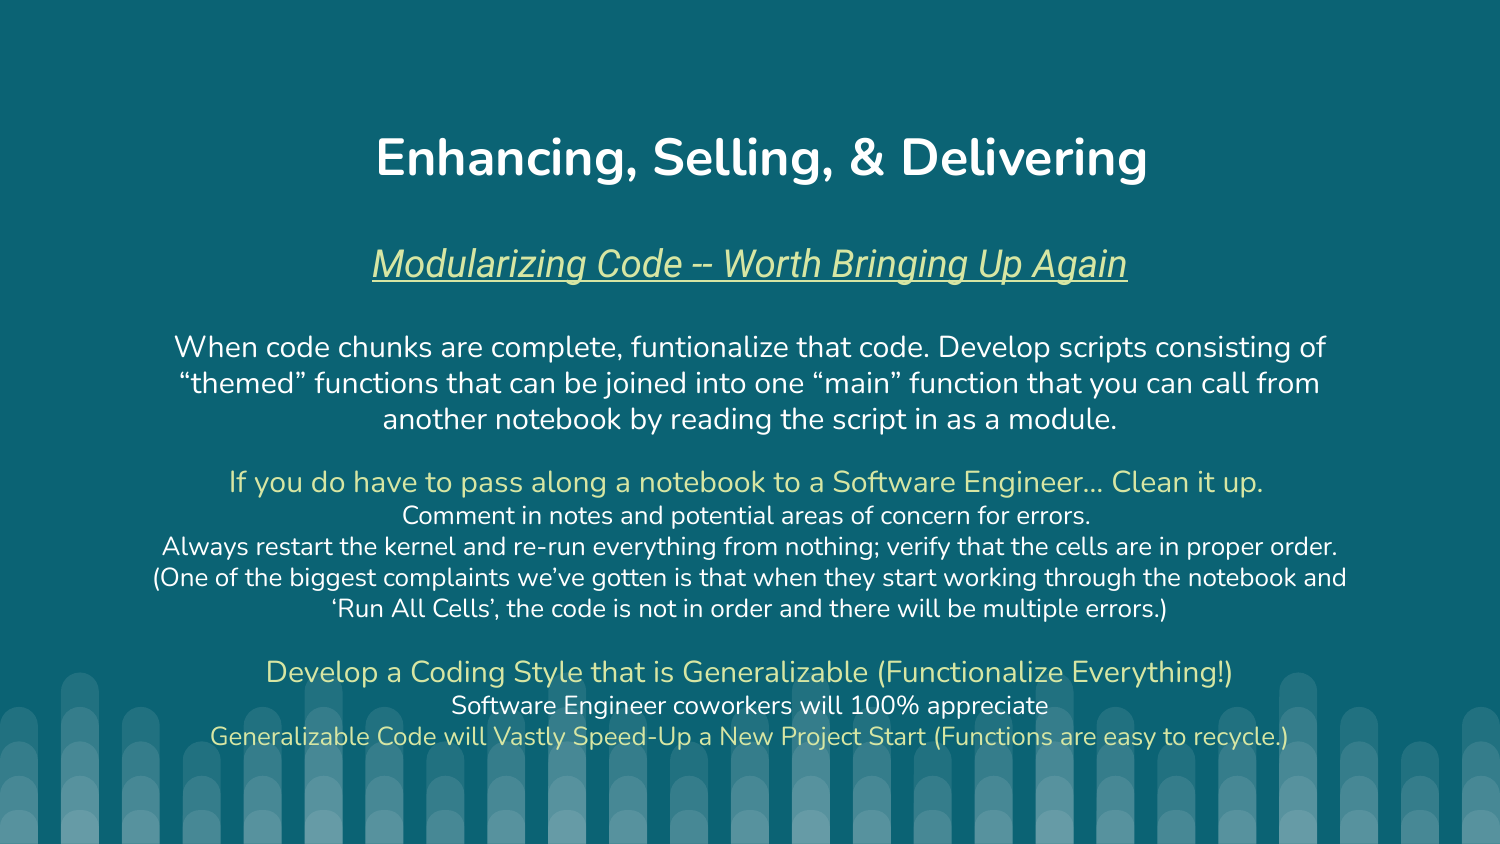

# Enhancing, Selling, & Delivering
Modularizing Code -- Worth Bringing Up Again
When code chunks are complete, funtionalize that code. Develop scripts consisting of “themed” functions that can be joined into one “main” function that you can call from another notebook by reading the script in as a module.

If you do have to pass along a notebook to a Software Engineer… Clean it up.
Comment in notes and potential areas of concern for errors.
Always restart the kernel and re-run everything from nothing; verify that the cells are in proper order. (One of the biggest complaints we’ve gotten is that when they start working through the notebook and ‘Run All Cells’, the code is not in order and there will be multiple errors.)

Develop a Coding Style that is Generalizable (Functionalize Everything!)
Software Engineer coworkers will 100% appreciate
Generalizable Code will Vastly Speed-Up a New Project Start (Functions are easy to recycle.)